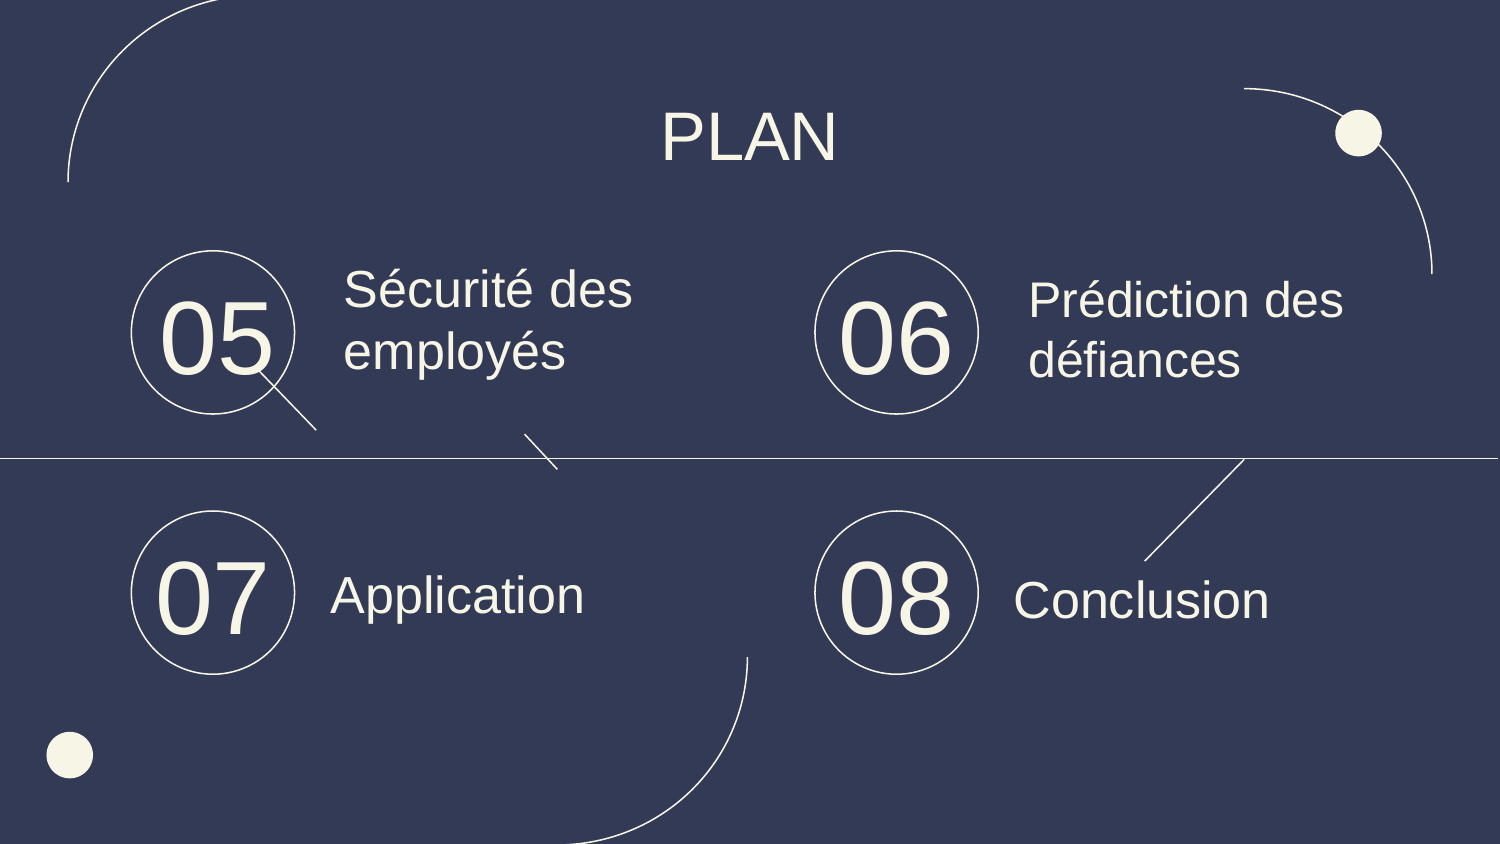

PLAN

Sécurité des employés
05
06
# Prédiction des défiances

07
08
Application
Conclusion